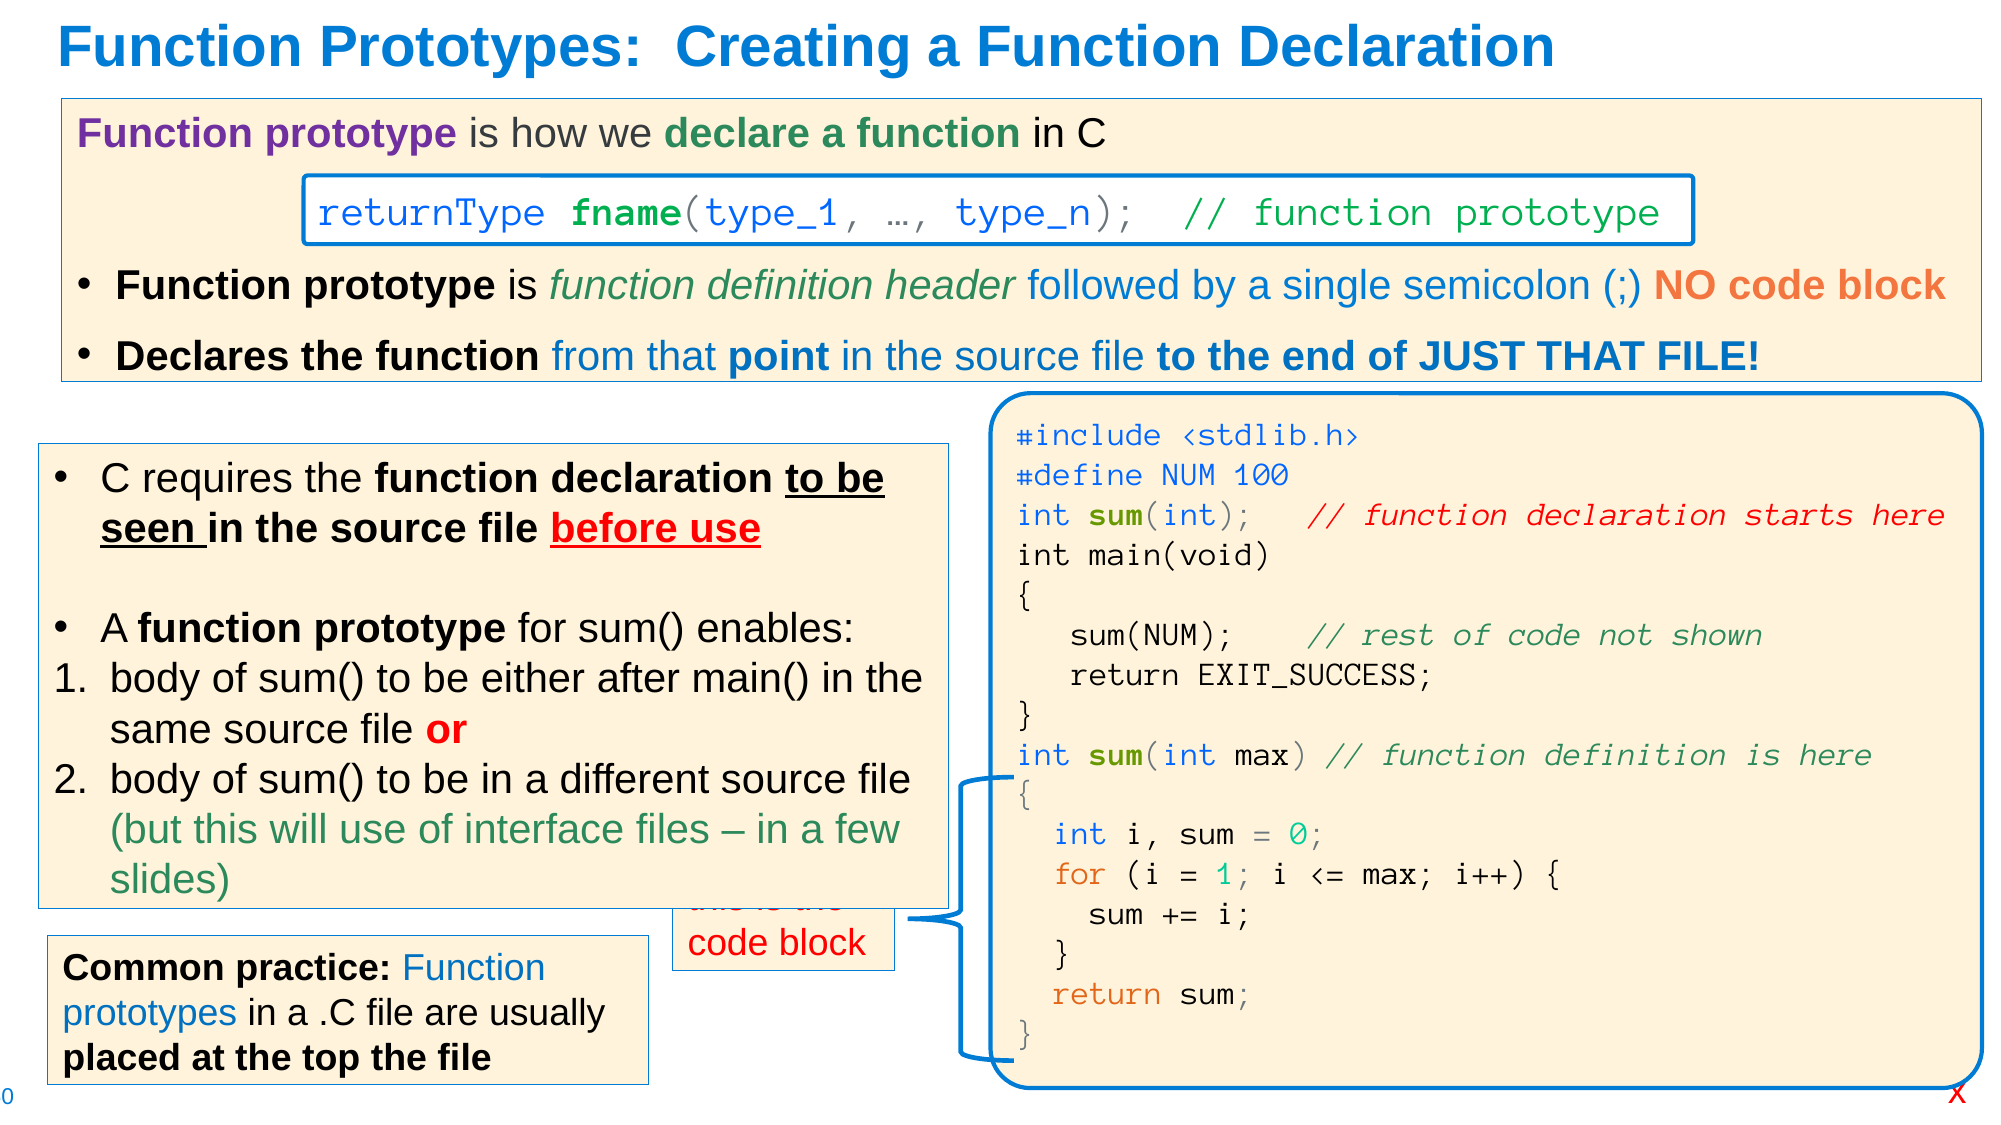

# Function Prototypes:  Creating a Function Declaration
Function prototype is how we declare a function in C

Function prototype is function definition header followed by a single semicolon (;) NO code block
Declares the function from that point in the source file to the end of JUST THAT FILE!
returnType fname(type_1, …, type_n);  // function prototype
#include <stdlib.h>
#define NUM 100
int sum(int);   // function declaration starts here
int main(void)
{
   sum(NUM);    // rest of code not shown
   return EXIT_SUCCESS;
}
int sum(int max) // function definition is here
{
  int i, sum = 0;
  for (i = 1; i <= max; i++) {
    sum += i;
  }
  return sum;
}
C requires the function declaration to be seen in the source file before use

A function prototype for sum() enables:
body of sum() to be either after main() in the same source file or
body of sum() to be in a different source file (but this will use of interface files – in a few slides)

this is the code block
Common practice: Function prototypes in a .C file are usually placed at the top the file
x